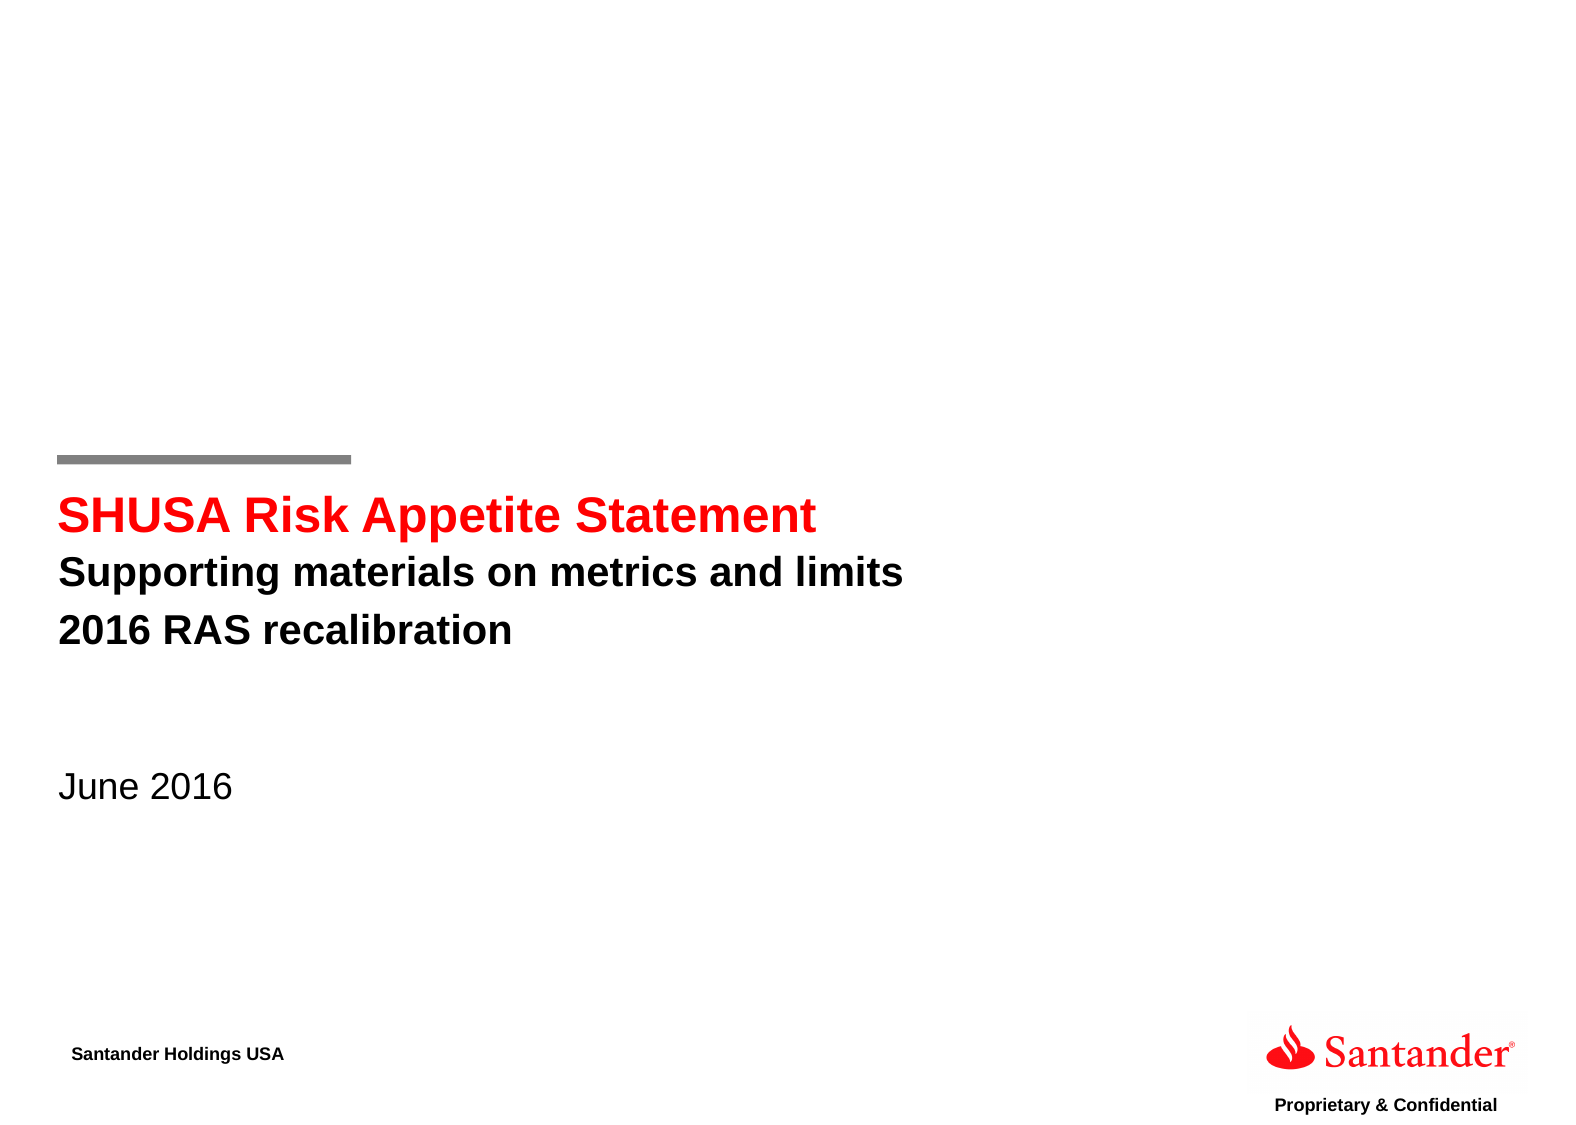

SHUSA Risk Appetite Statement
Supporting materials on metrics and limits
2016 RAS recalibration
June 2016